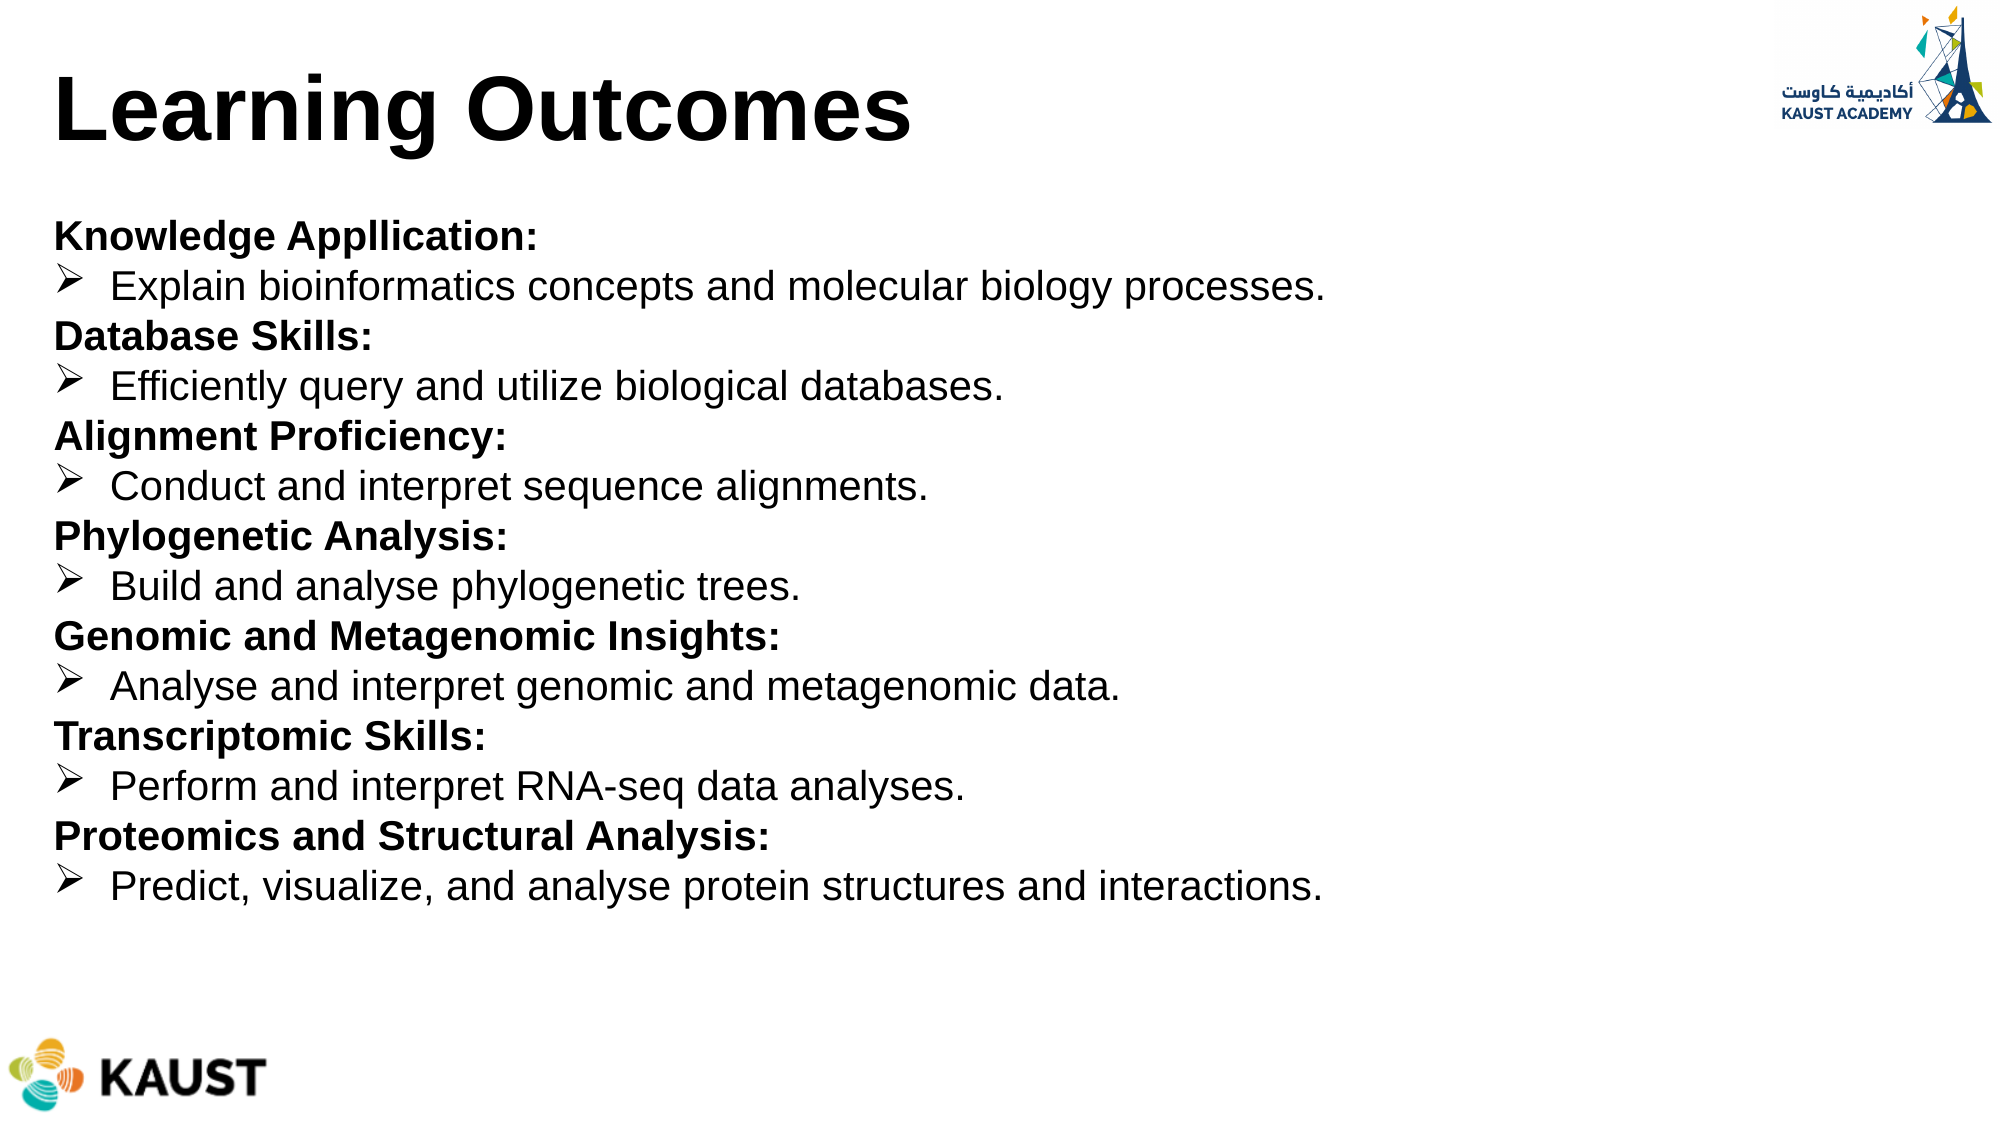

Learning Outcomes
Knowledge Appllication:
Explain bioinformatics concepts and molecular biology processes.
Database Skills:
Efficiently query and utilize biological databases.
Alignment Proficiency:
Conduct and interpret sequence alignments.
Phylogenetic Analysis:
Build and analyse phylogenetic trees.
Genomic and Metagenomic Insights:
Analyse and interpret genomic and metagenomic data.
Transcriptomic Skills:
Perform and interpret RNA-seq data analyses.
Proteomics and Structural Analysis:
Predict, visualize, and analyse protein structures and interactions.